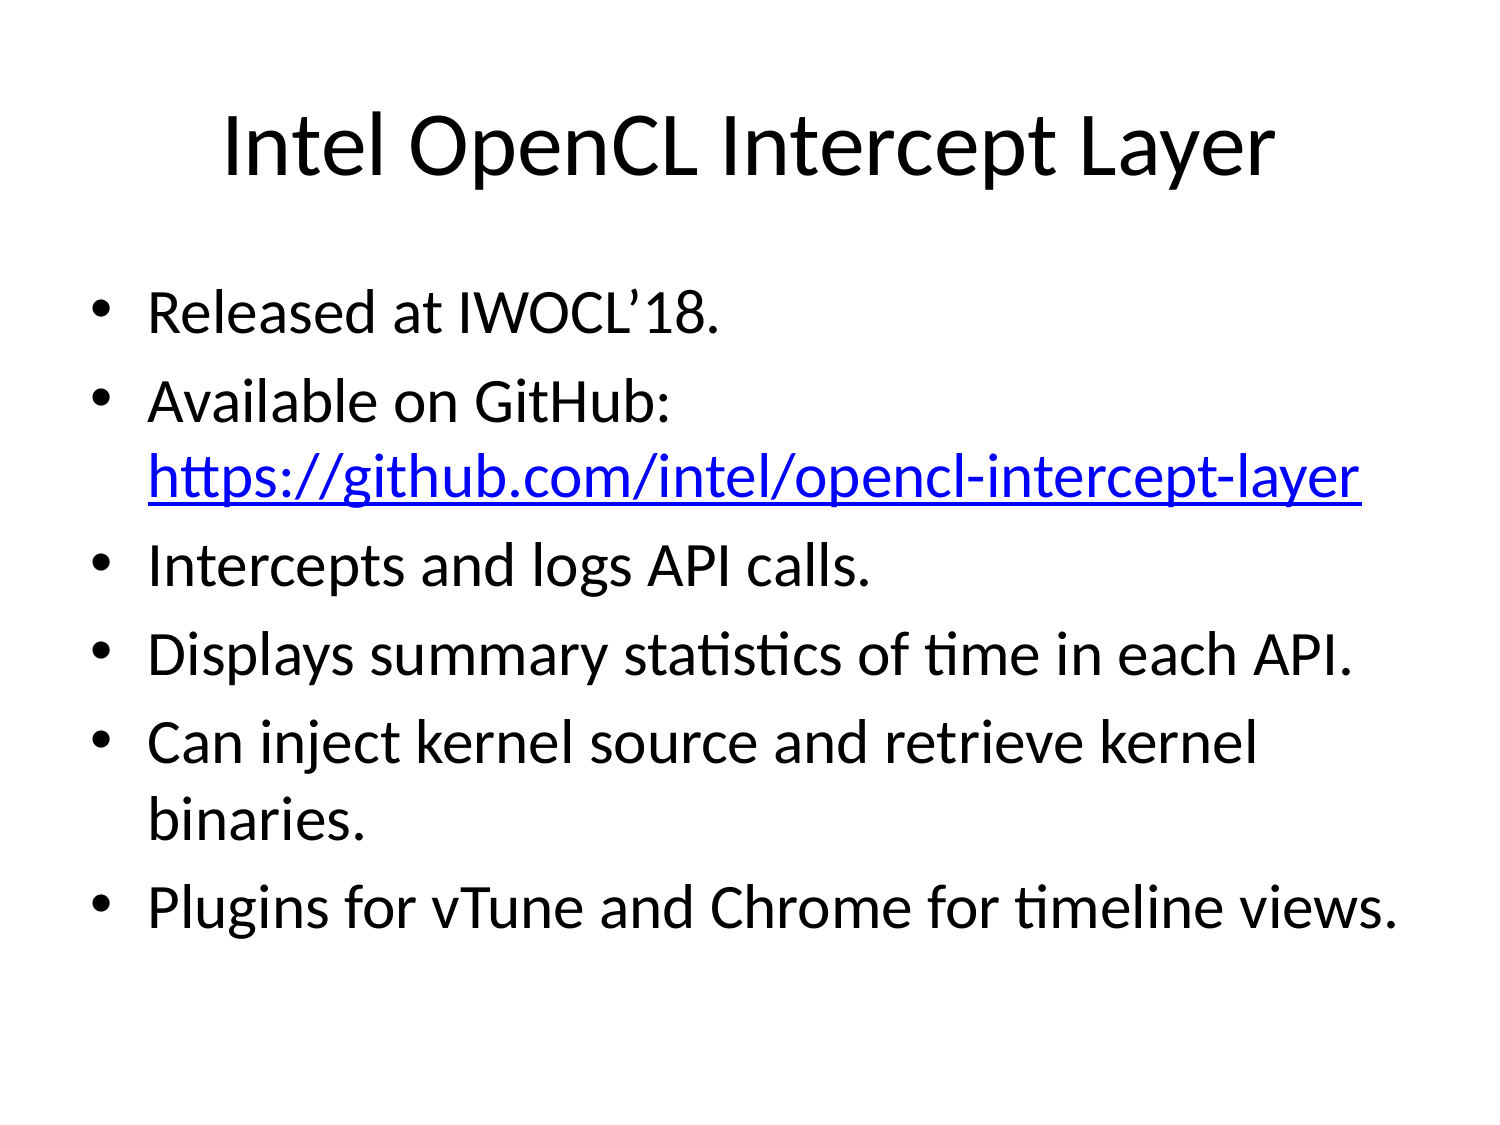

# Intel OpenCL Intercept Layer
Released at IWOCL’18.
Available on GitHub: https://github.com/intel/opencl-intercept-layer
Intercepts and logs API calls.
Displays summary statistics of time in each API.
Can inject kernel source and retrieve kernel binaries.
Plugins for vTune and Chrome for timeline views.